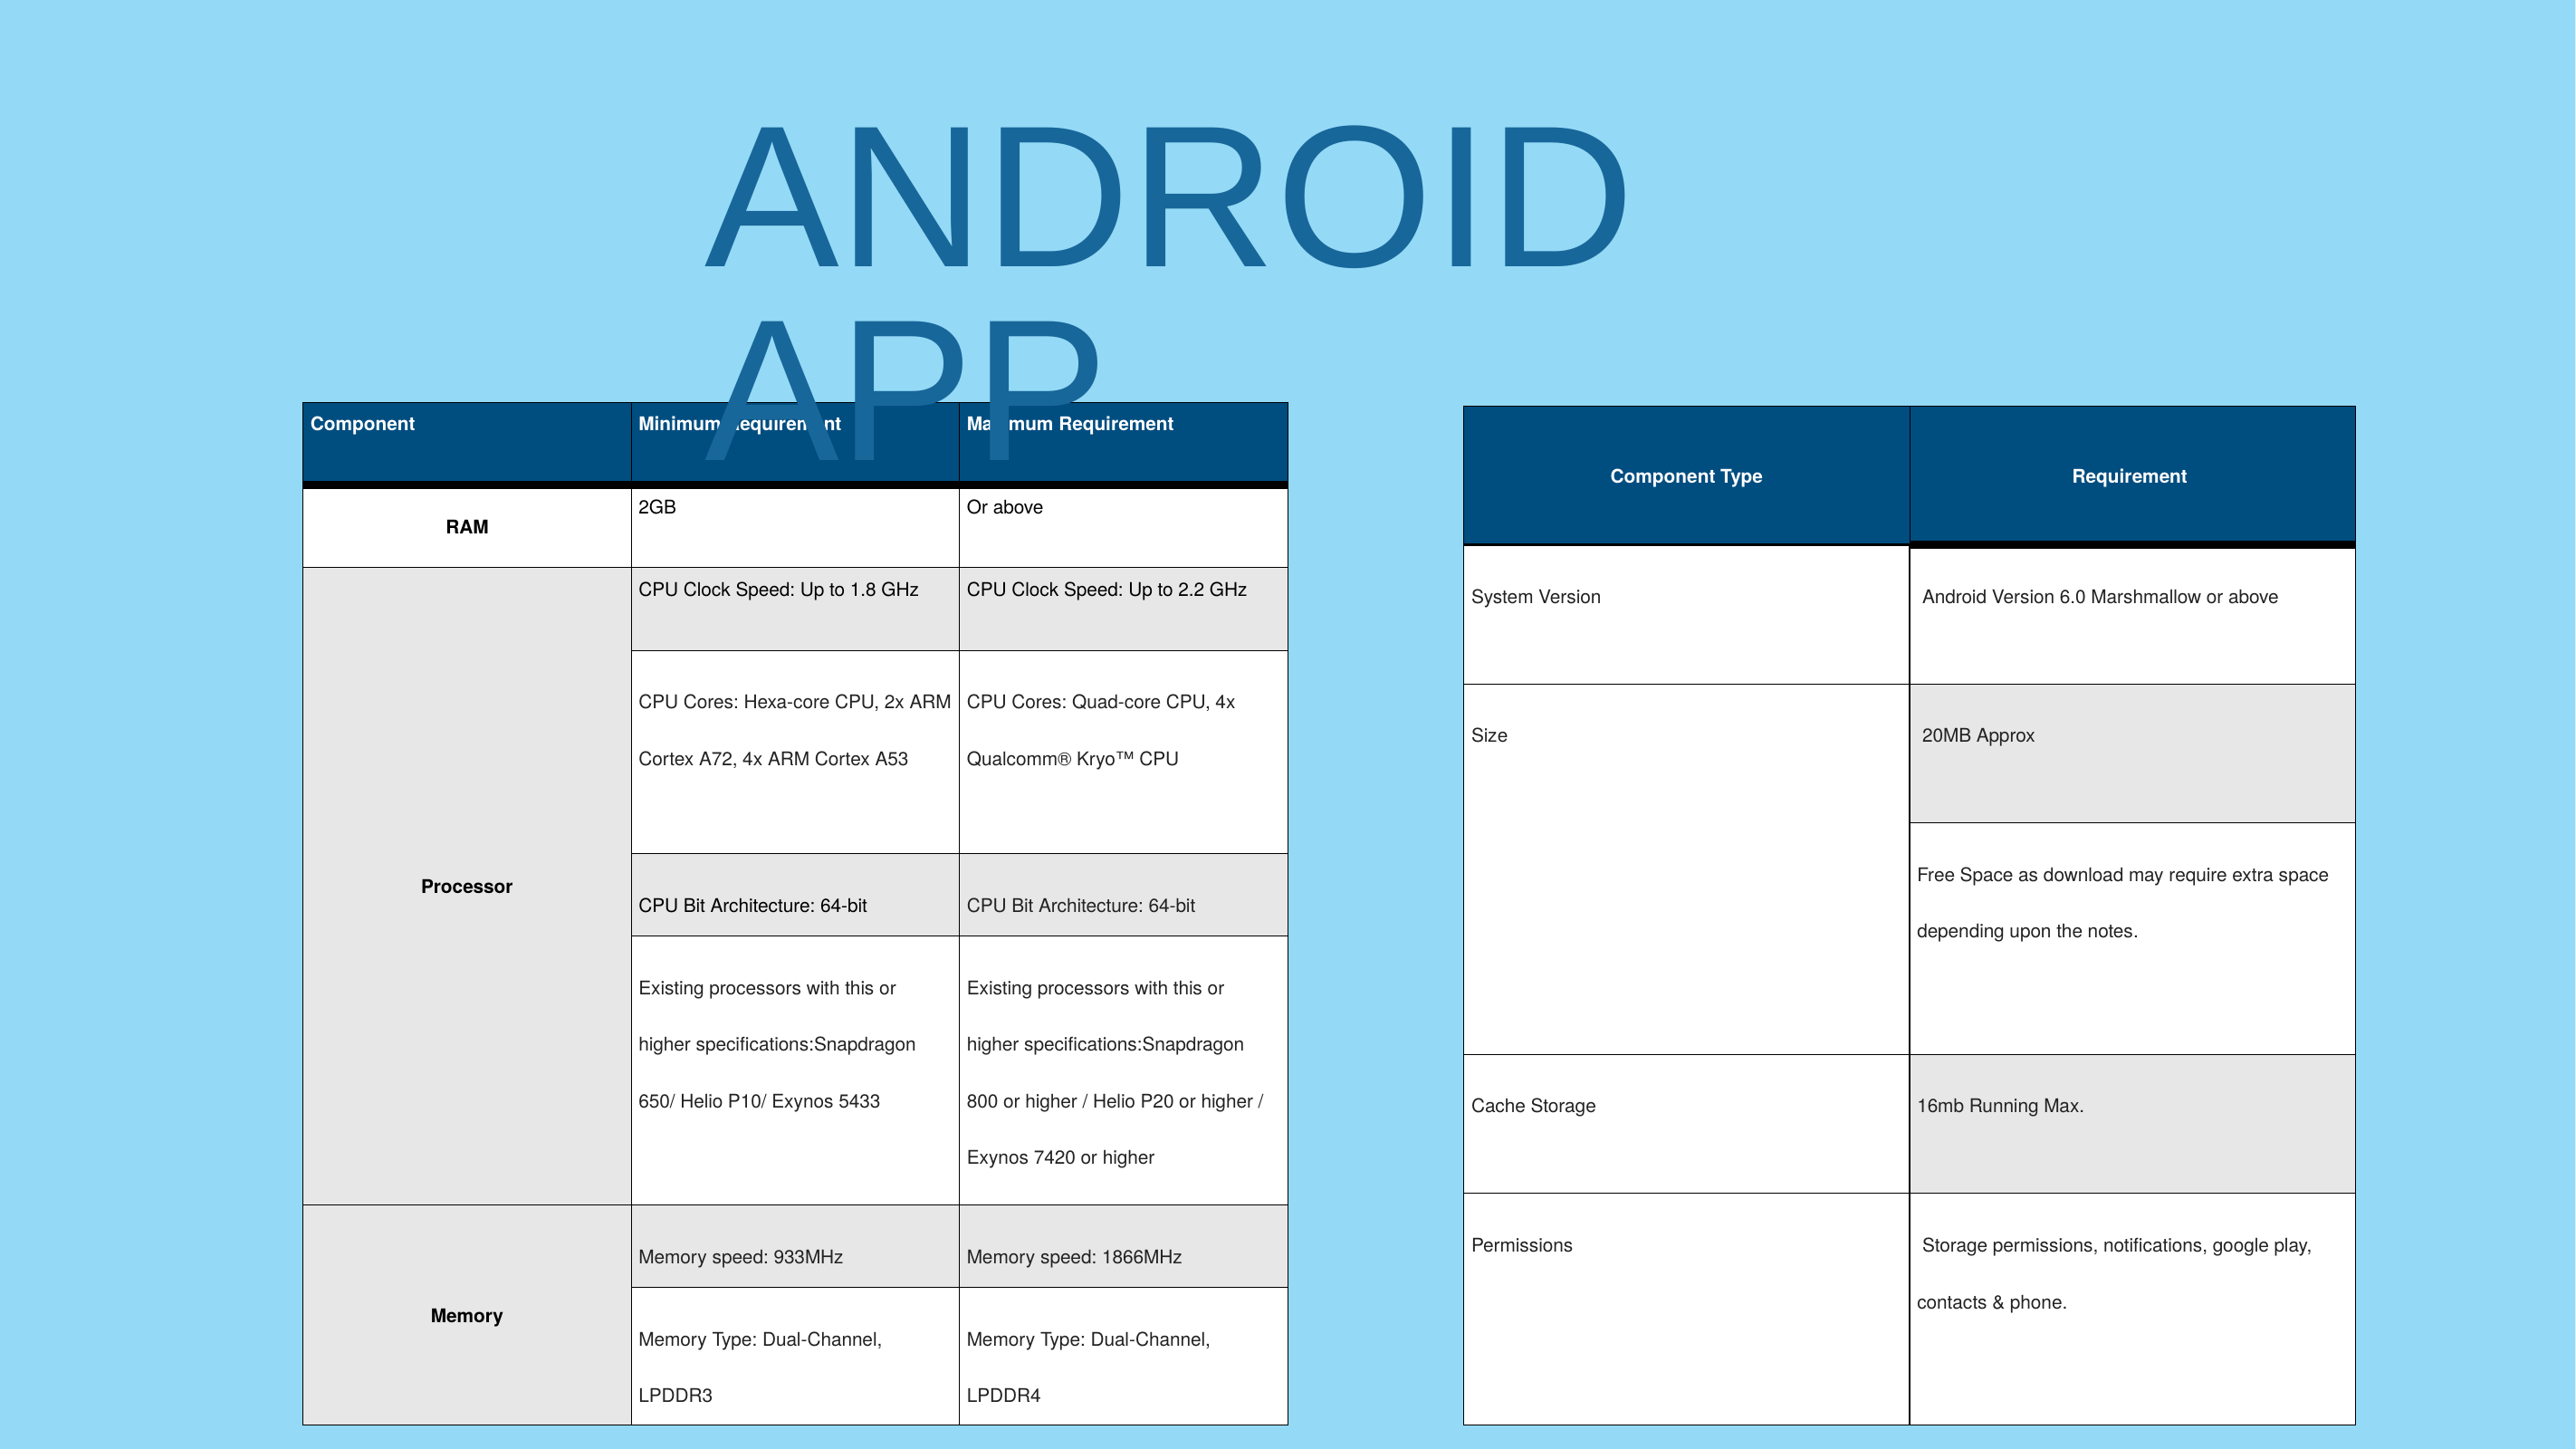

# Android App
| Component | Minimum Requirement | Maximum Requirement |
| --- | --- | --- |
| RAM | 2GB | Or above |
| Processor | CPU Clock Speed: Up to 1.8 GHz | CPU Clock Speed: Up to 2.2 GHz |
|  | CPU Cores: Hexa-core CPU, 2x ARM Cortex A72, 4x ARM Cortex A53 | CPU Cores: Quad-core CPU, 4x Qualcomm® Kryo™ CPU |
|  | CPU Bit Architecture: 64-bit | CPU Bit Architecture: 64-bit |
|  | Existing processors with this or higher specifications:Snapdragon 650/ Helio P10/ Exynos 5433 | Existing processors with this or higher specifications:Snapdragon 800 or higher / Helio P20 or higher / Exynos 7420 or higher |
| Memory | Memory speed: 933MHz | Memory speed: 1866MHz |
|  | Memory Type: Dual-Channel, LPDDR3 | Memory Type: Dual-Channel, LPDDR4 |
| Component Type | Requirement |
| --- | --- |
| System Version | Android Version 6.0 Marshmallow or above |
| Size | 20MB Approx |
|  | Free Space as download may require extra space depending upon the notes. |
| Cache Storage | 16mb Running Max. |
| Permissions | Storage permissions, notifications, google play, contacts & phone. |